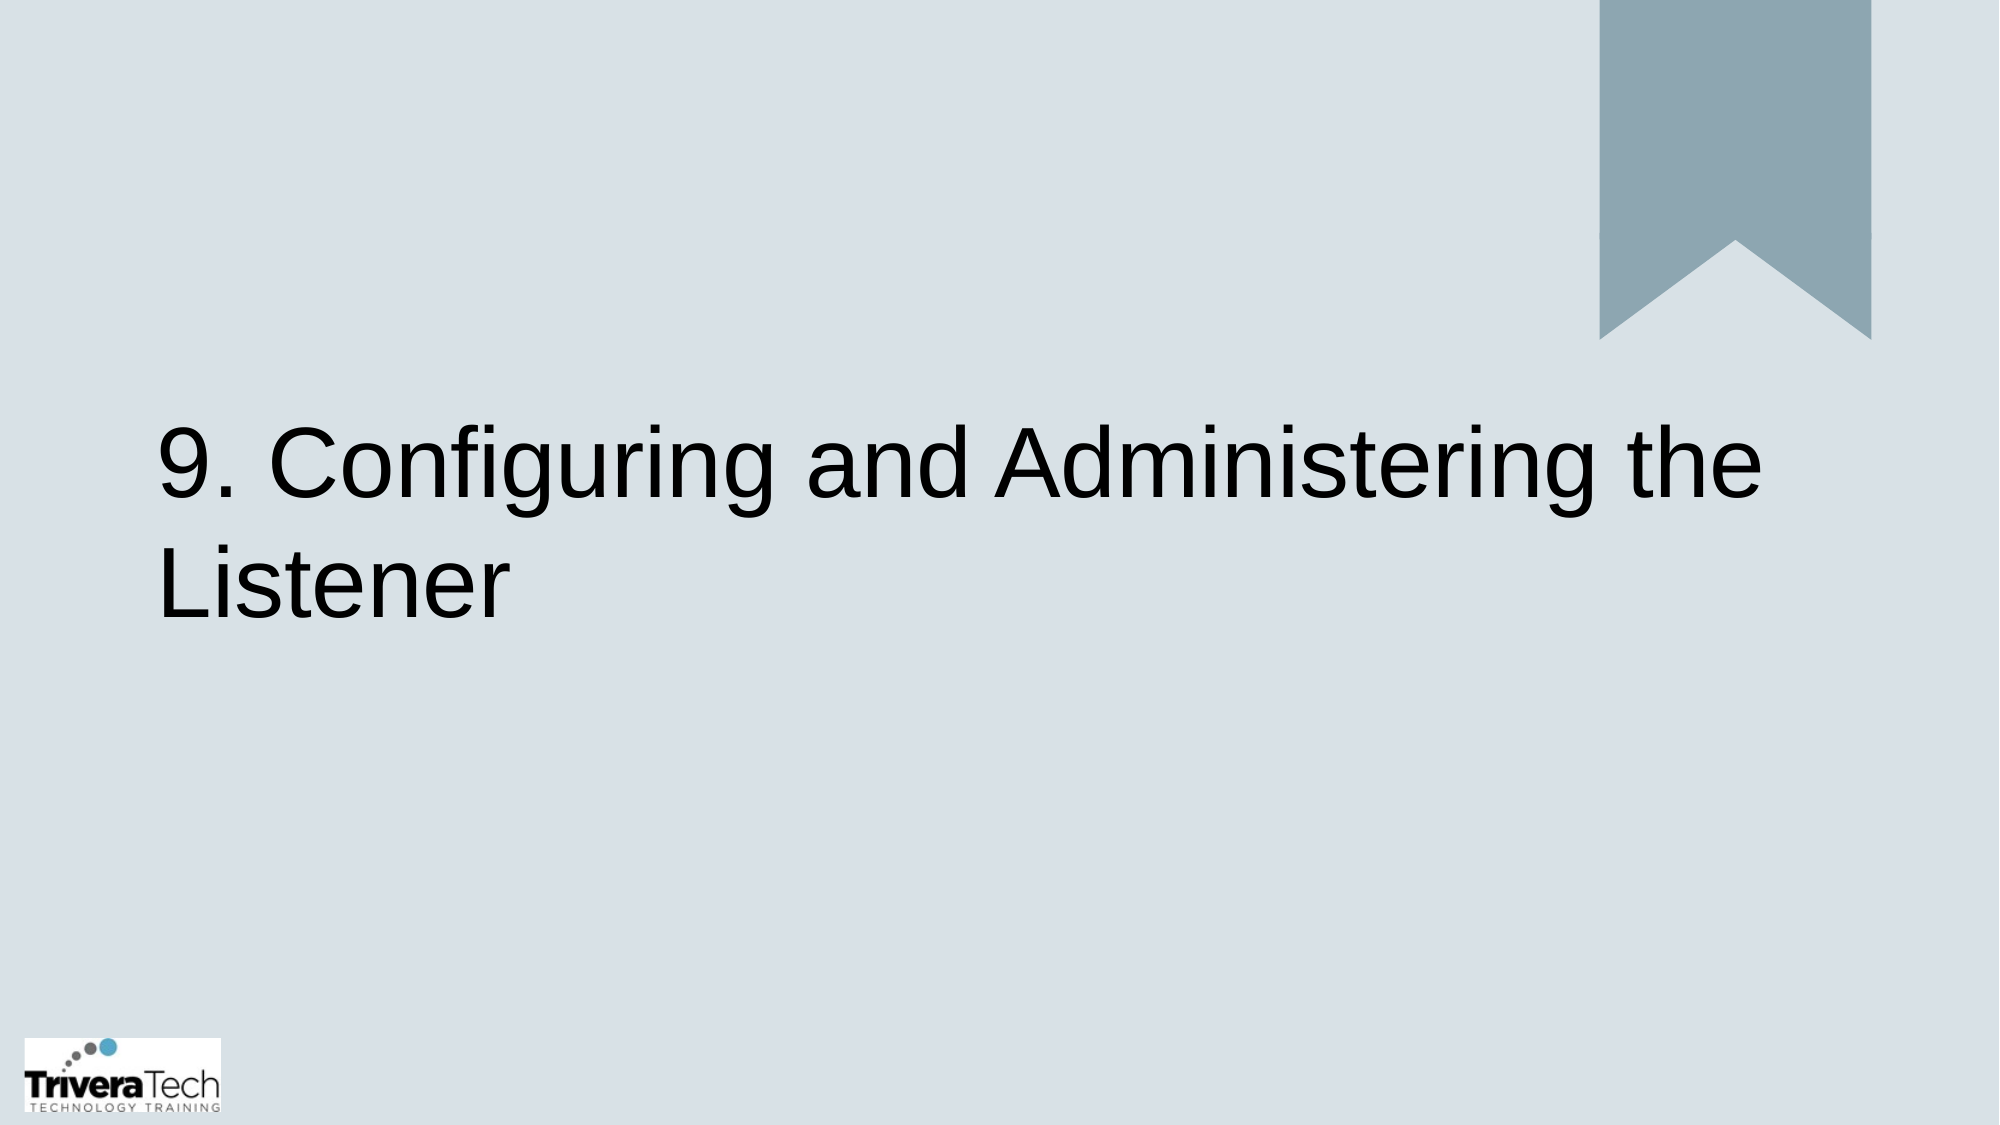

# 9. Configuring and Administering the Listener